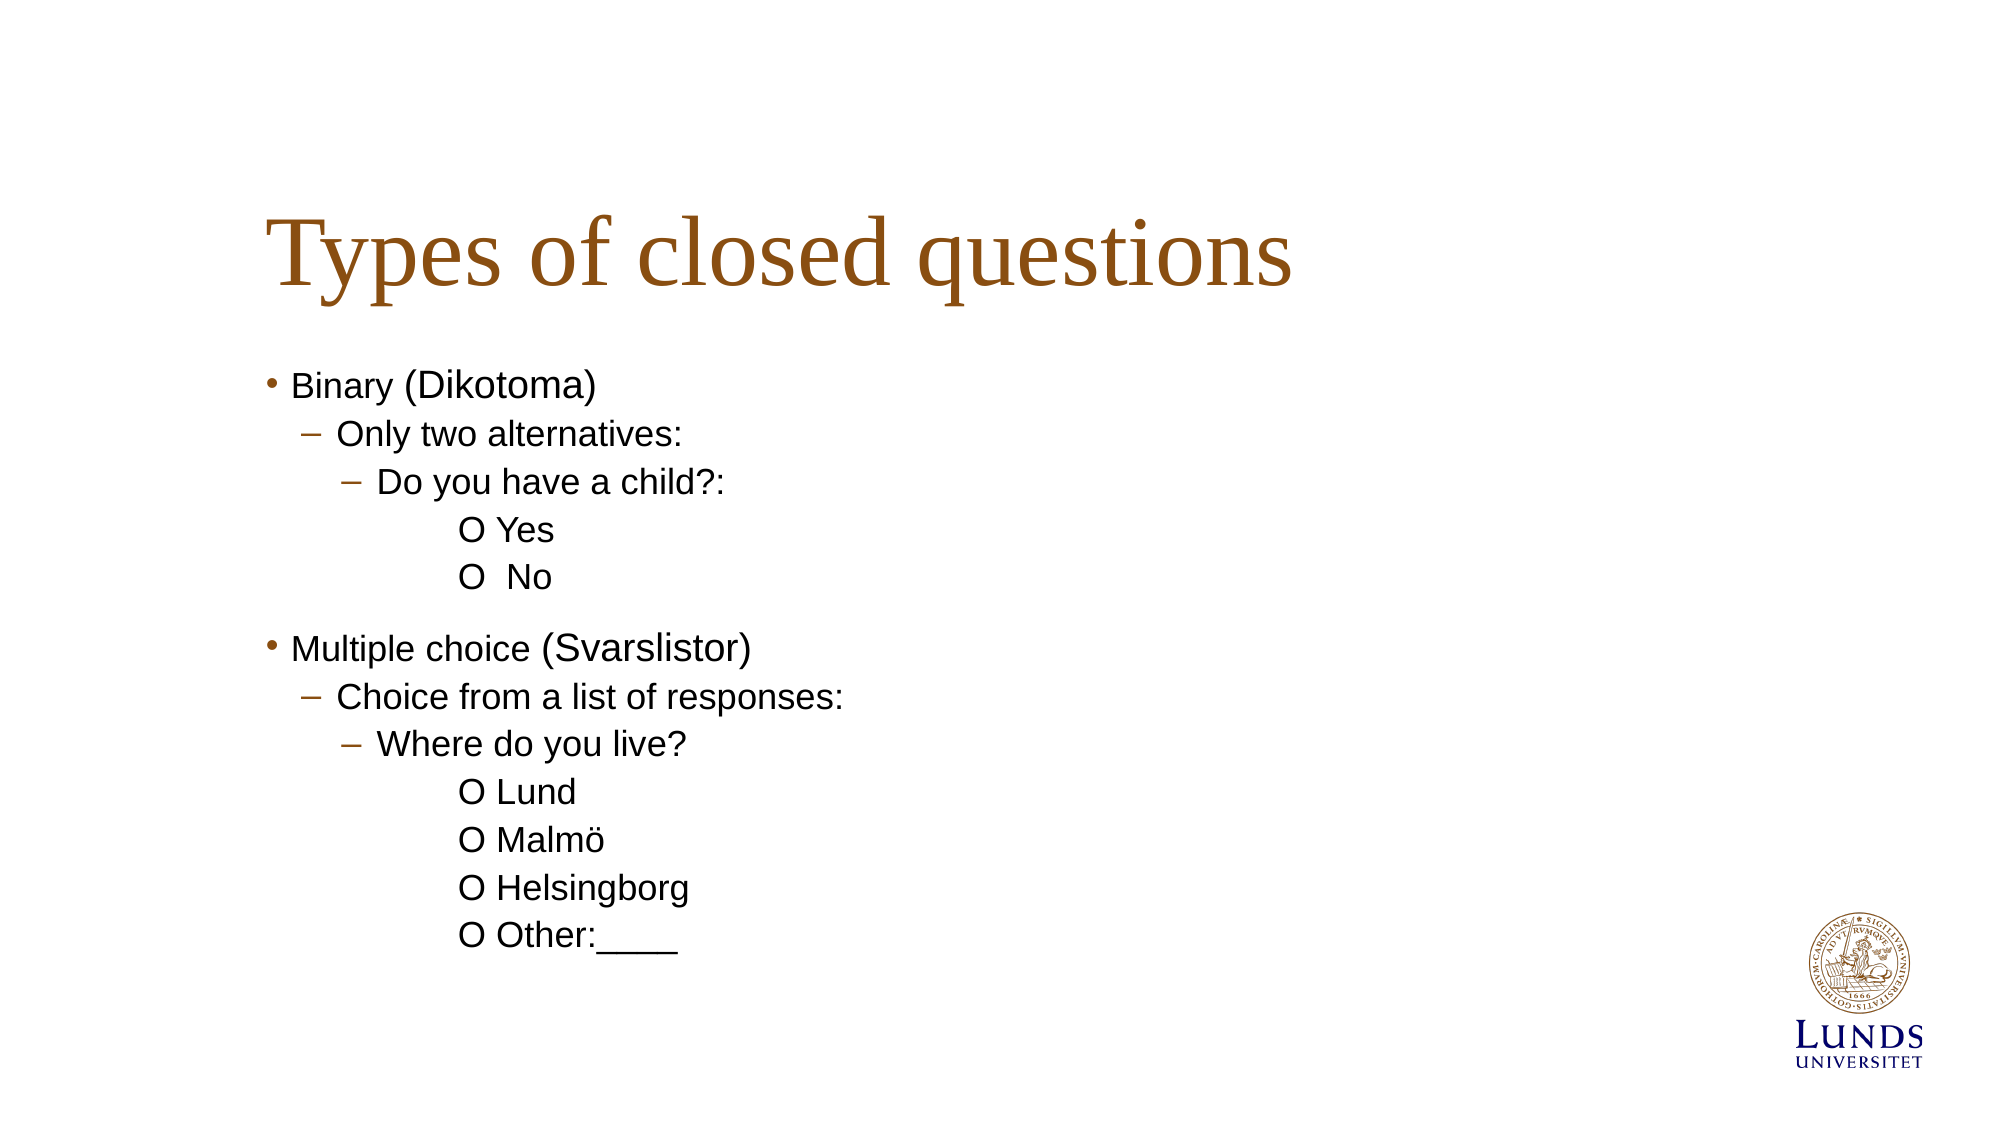

# Types of closed questions
Binary (Dikotoma)
Only two alternatives:
Do you have a child?:
O Yes
O  No
Multiple choice (Svarslistor)
Choice from a list of responses:
Where do you live?
O Lund
O Malmö
O Helsingborg
O Other:____